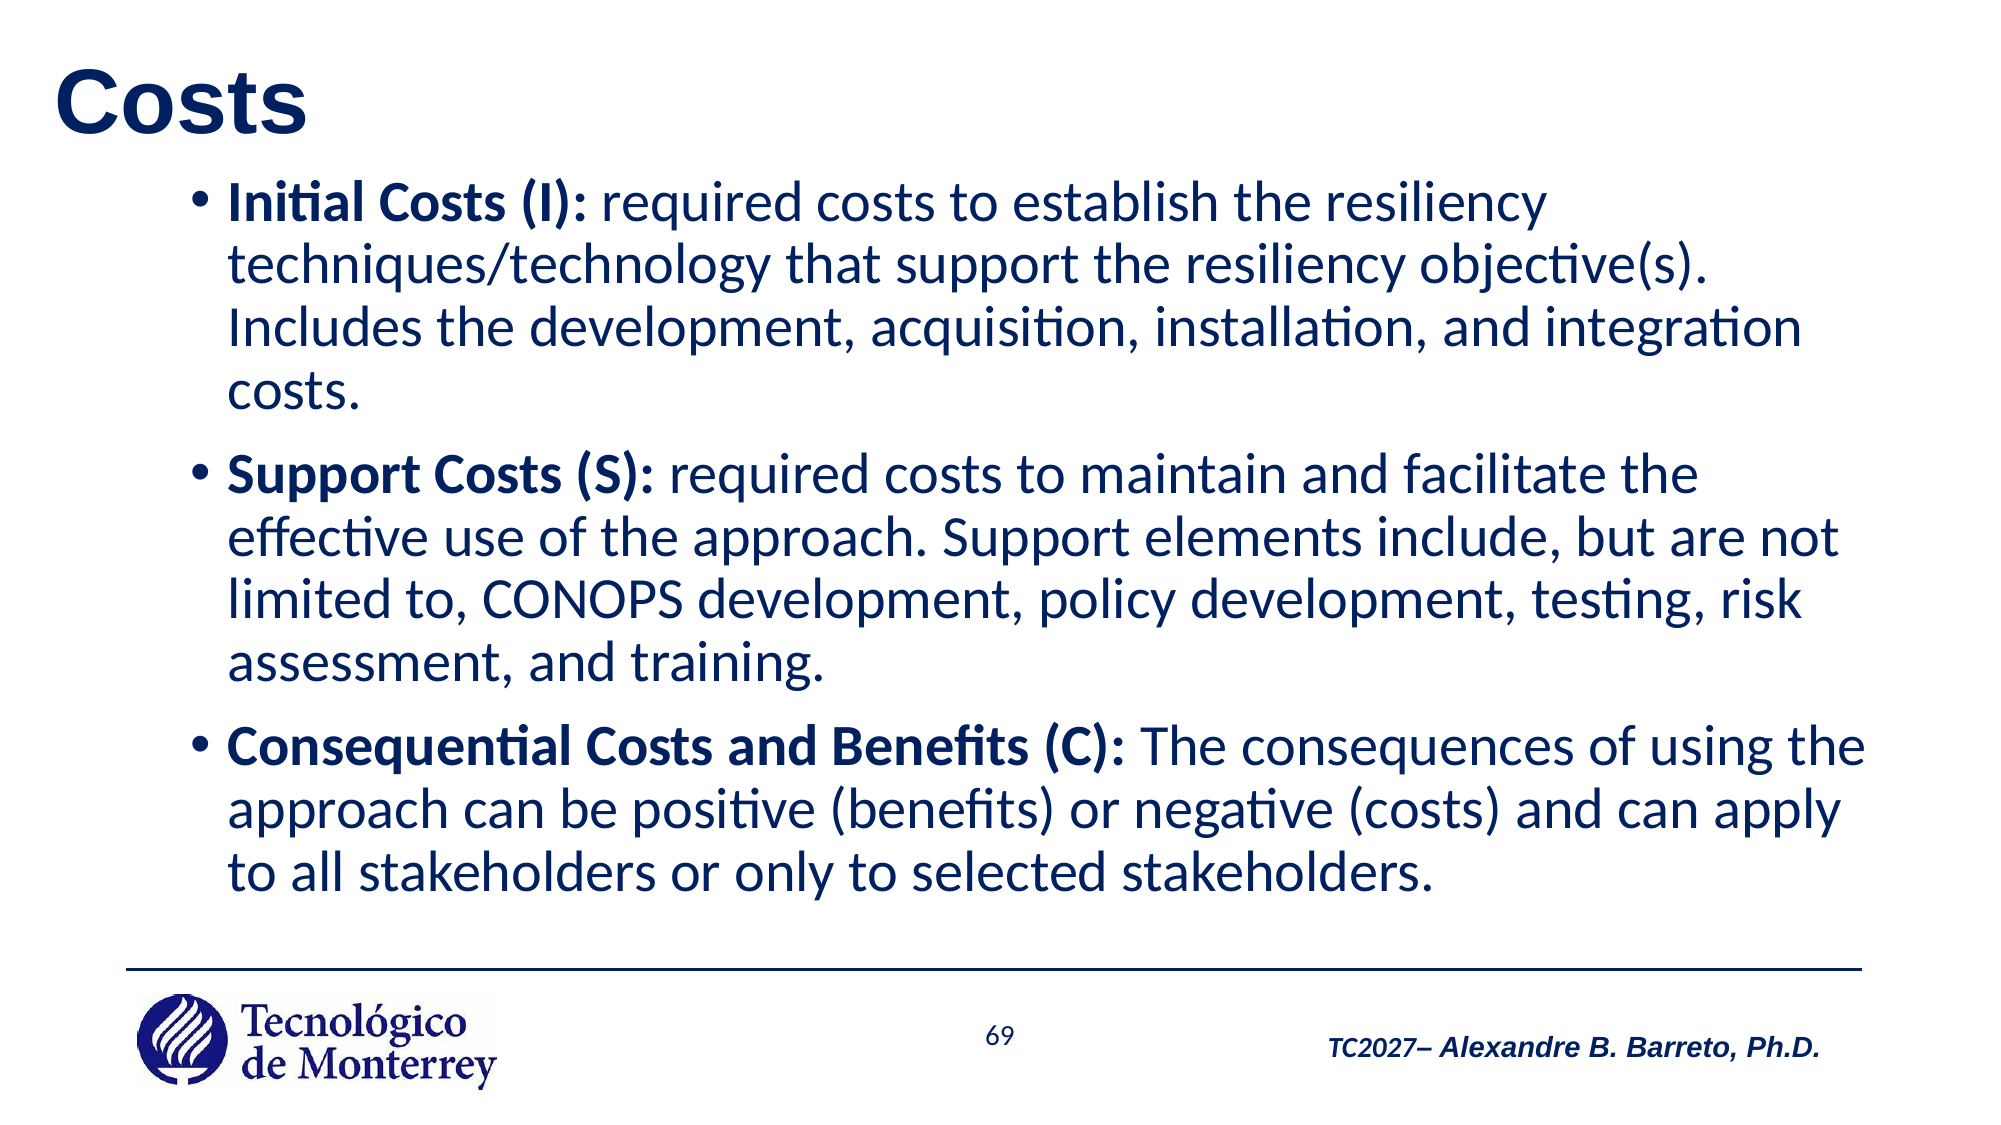

# Costs
Initial Costs (I): required costs to establish the resiliency techniques/technology that support the resiliency objective(s). Includes the development, acquisition, installation, and integration costs.
Support Costs (S): required costs to maintain and facilitate the effective use of the approach. Support elements include, but are not limited to, CONOPS development, policy development, testing, risk assessment, and training.
Consequential Costs and Benefits (C): The consequences of using the approach can be positive (benefits) or negative (costs) and can apply to all stakeholders or only to selected stakeholders.